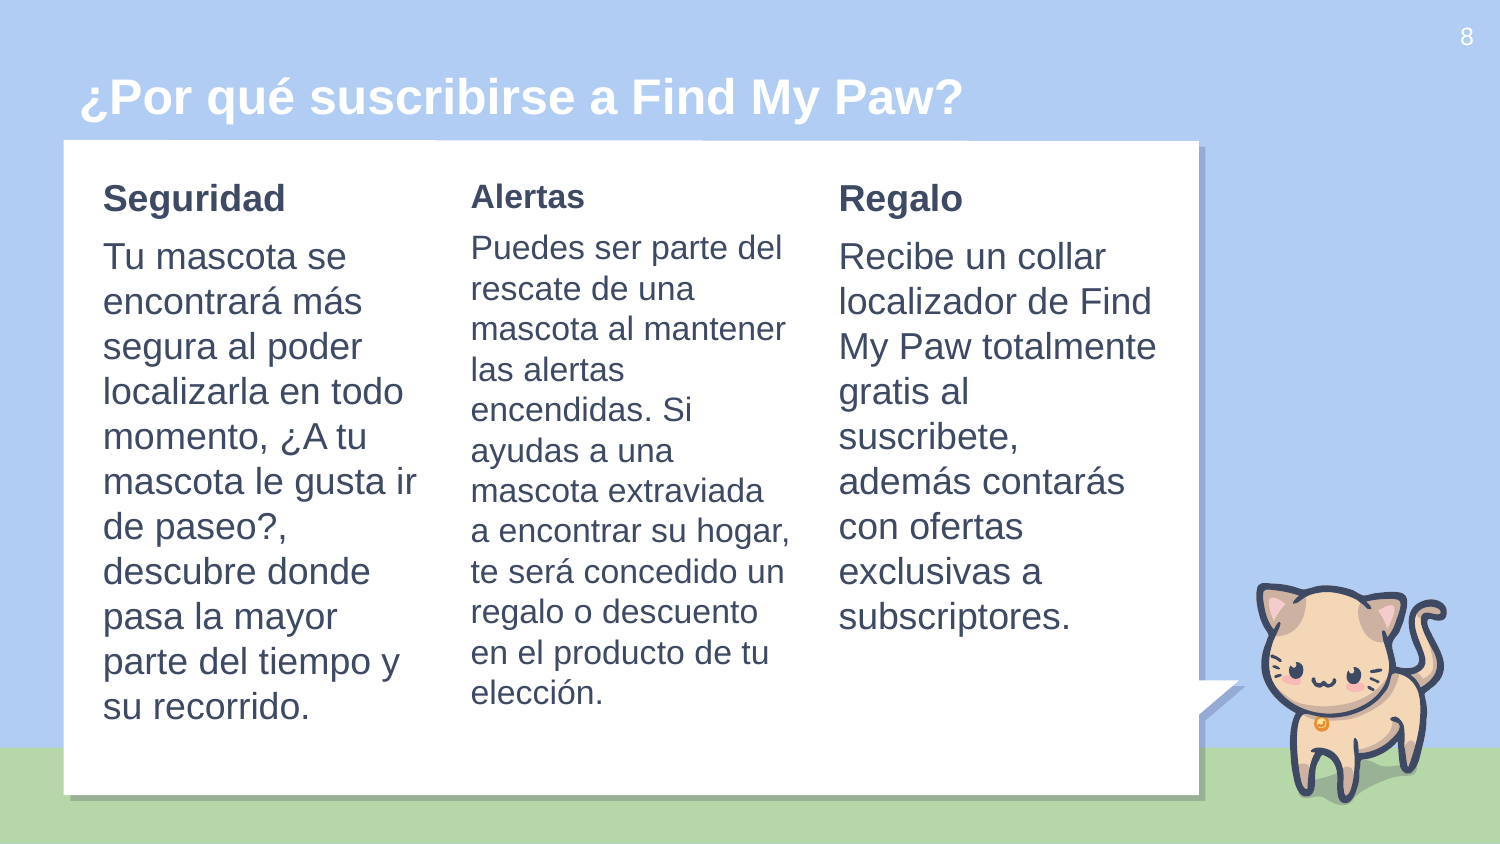

# ¿Por qué suscribirse a Find My Paw?
8
Seguridad
Tu mascota se encontrará más segura al poder localizarla en todo momento, ¿A tu mascota le gusta ir de paseo?, descubre donde pasa la mayor parte del tiempo y su recorrido.
Alertas
Puedes ser parte del rescate de una mascota al mantener las alertas encendidas. Si ayudas a una mascota extraviada a encontrar su hogar, te será concedido un regalo o descuento en el producto de tu elección.
Regalo
Recibe un collar localizador de Find My Paw totalmente gratis al suscribete, además contarás con ofertas exclusivas a subscriptores.